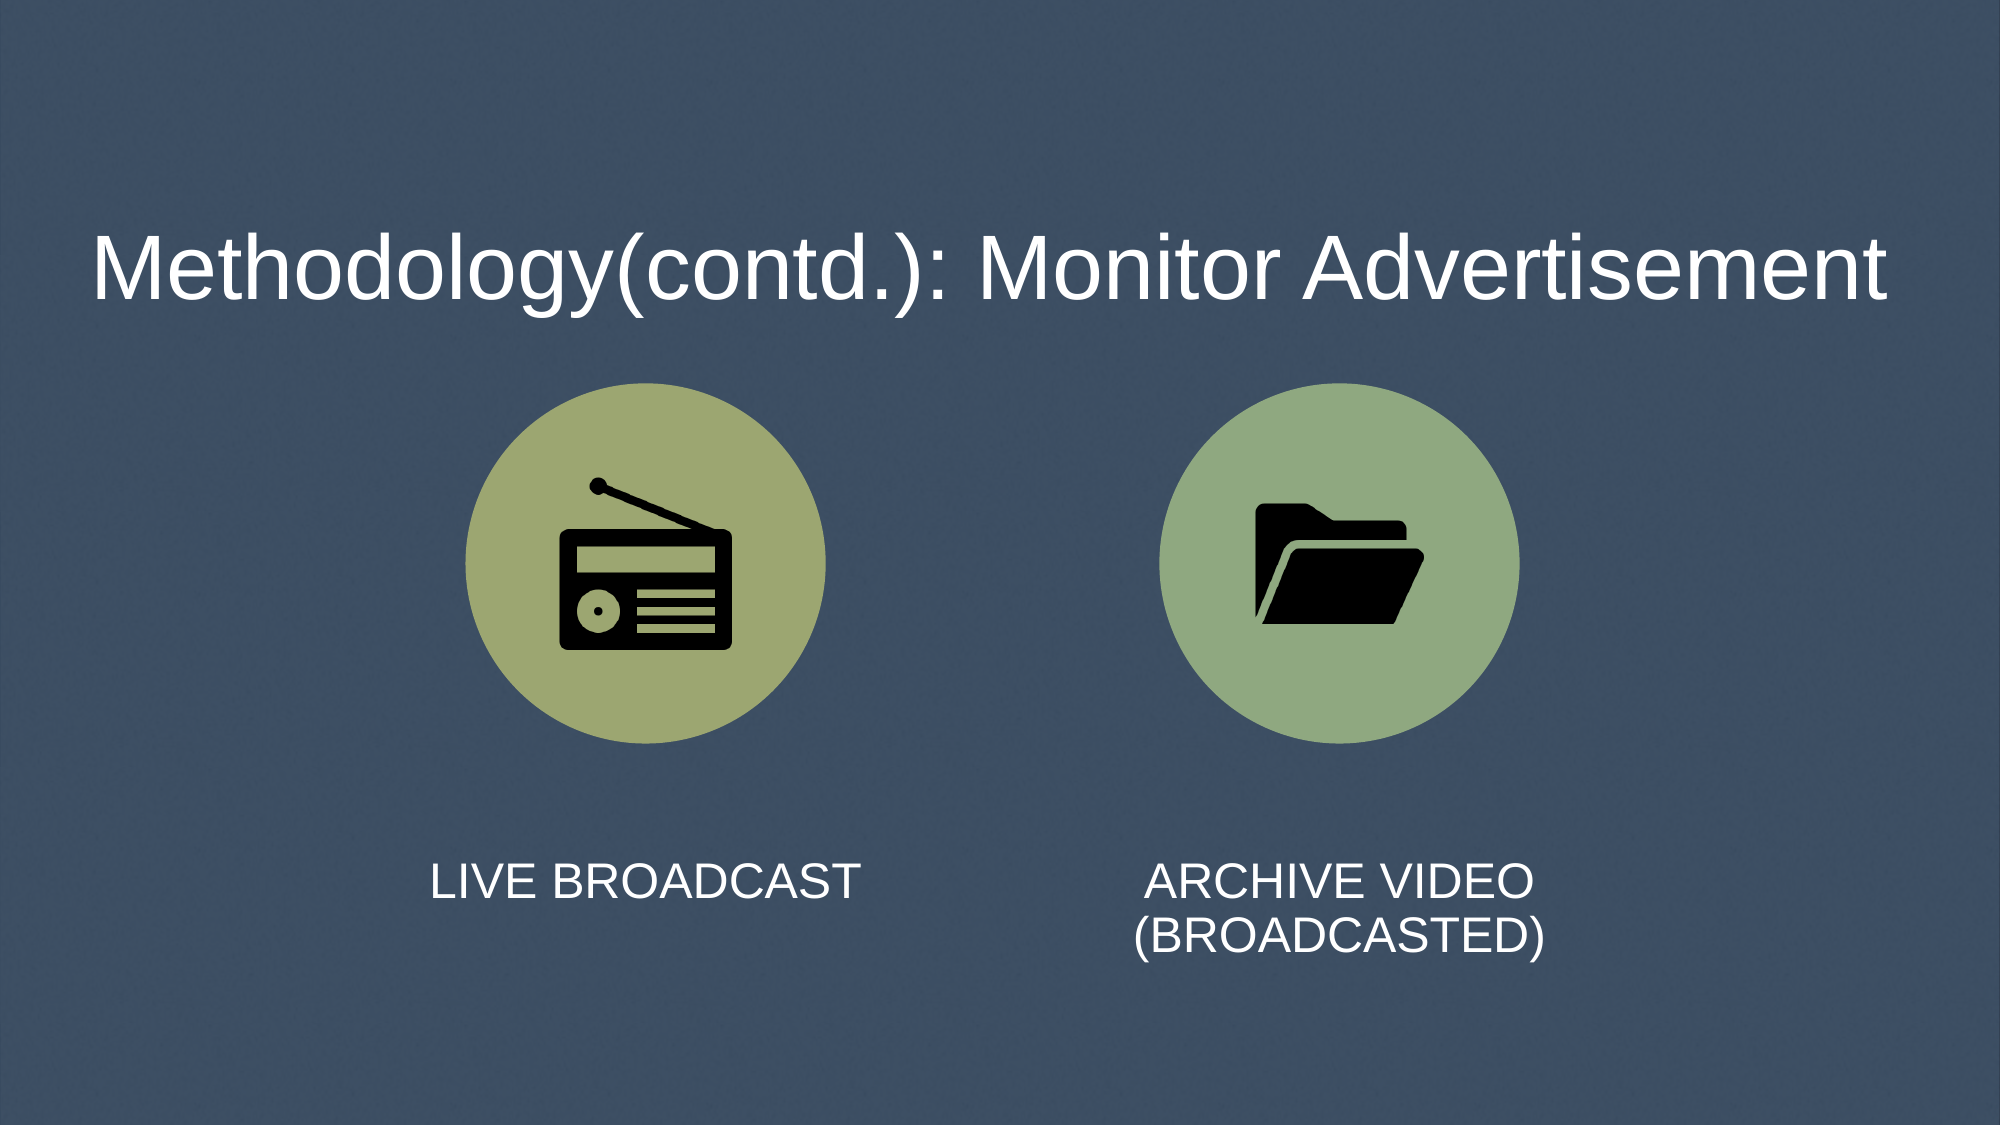

# Methodology(contd.): Monitor Advertisement
Live Broadcast
Archive Video (Broadcasted)